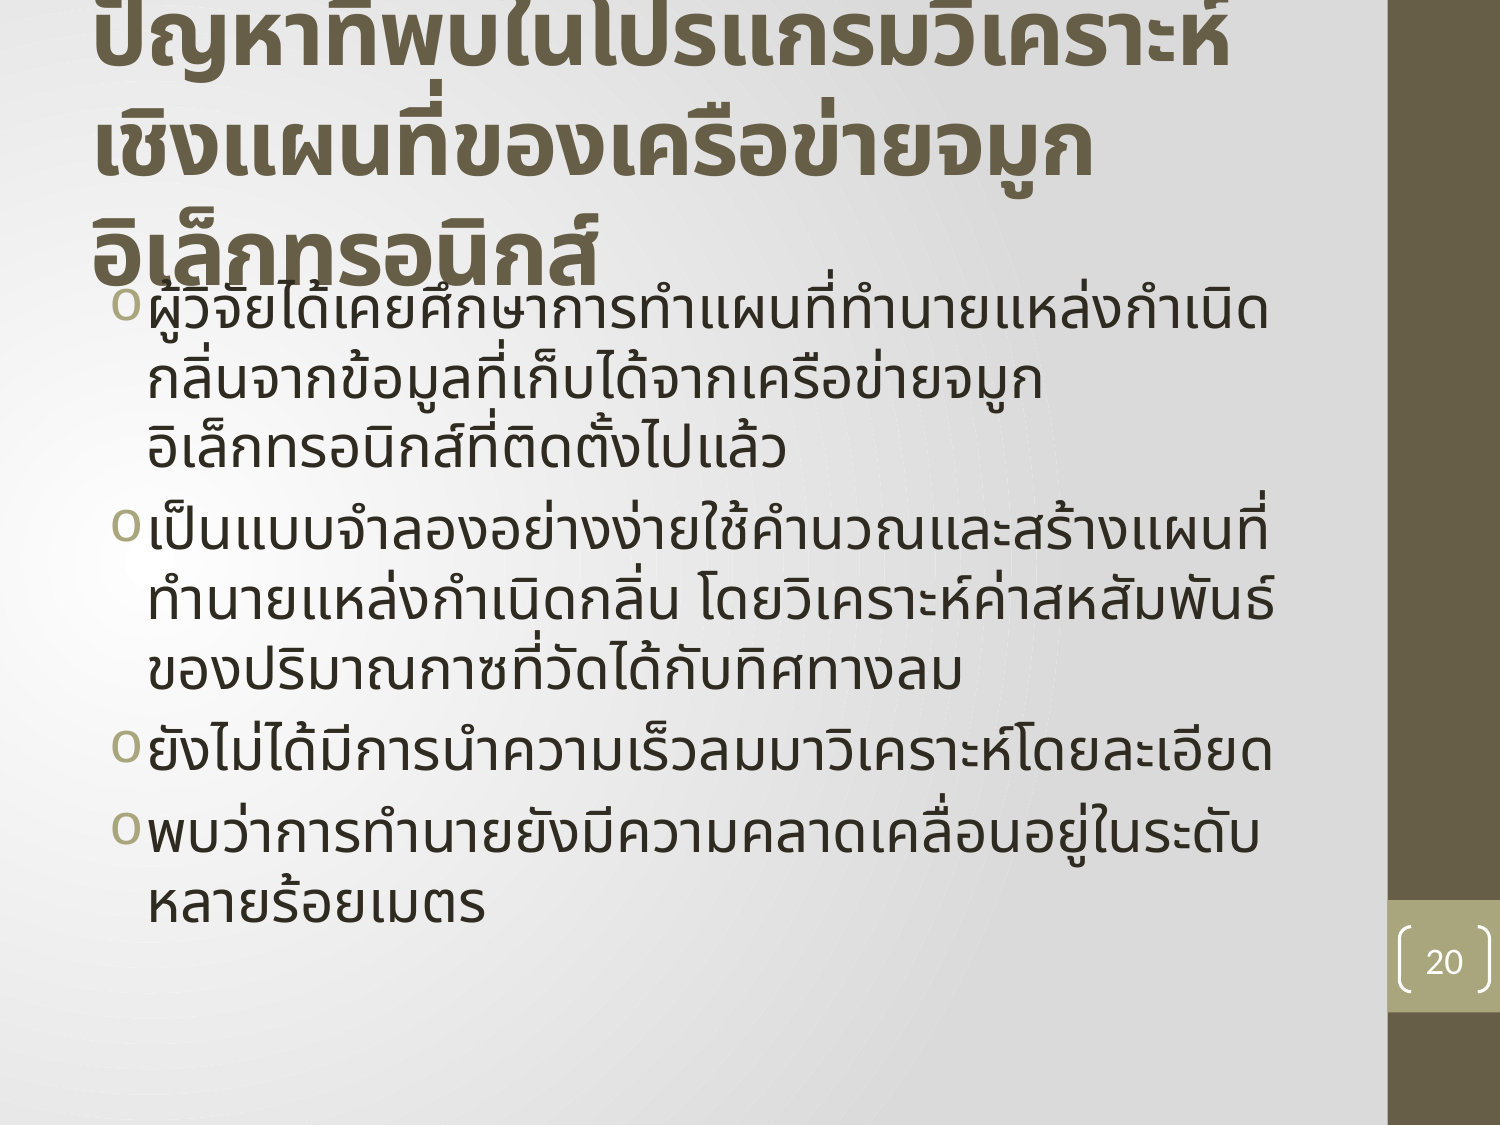

# ปัญหาที่พบในโปรแกรมวิเคราะห์เชิงแผนที่ของเครือข่ายจมูกอิเล็กทรอนิกส์
ผู้วิจัยได้เคยศึกษาการทำแผนที่ทำนายแหล่งกำเนิดกลิ่นจากข้อมูลที่เก็บได้จากเครือข่ายจมูกอิเล็กทรอนิกส์ที่ติดตั้งไปแล้ว
เป็นแบบจำลองอย่างง่ายใช้คำนวณและสร้างแผนที่ทำนายแหล่งกำเนิดกลิ่น โดยวิเคราะห์ค่าสหสัมพันธ์ของปริมาณกาซที่วัดได้กับทิศทางลม
ยังไม่ได้มีการนำความเร็วลมมาวิเคราะห์โดยละเอียด
พบว่าการทำนายยังมีความคลาดเคลื่อนอยู่ในระดับหลายร้อยเมตร

20